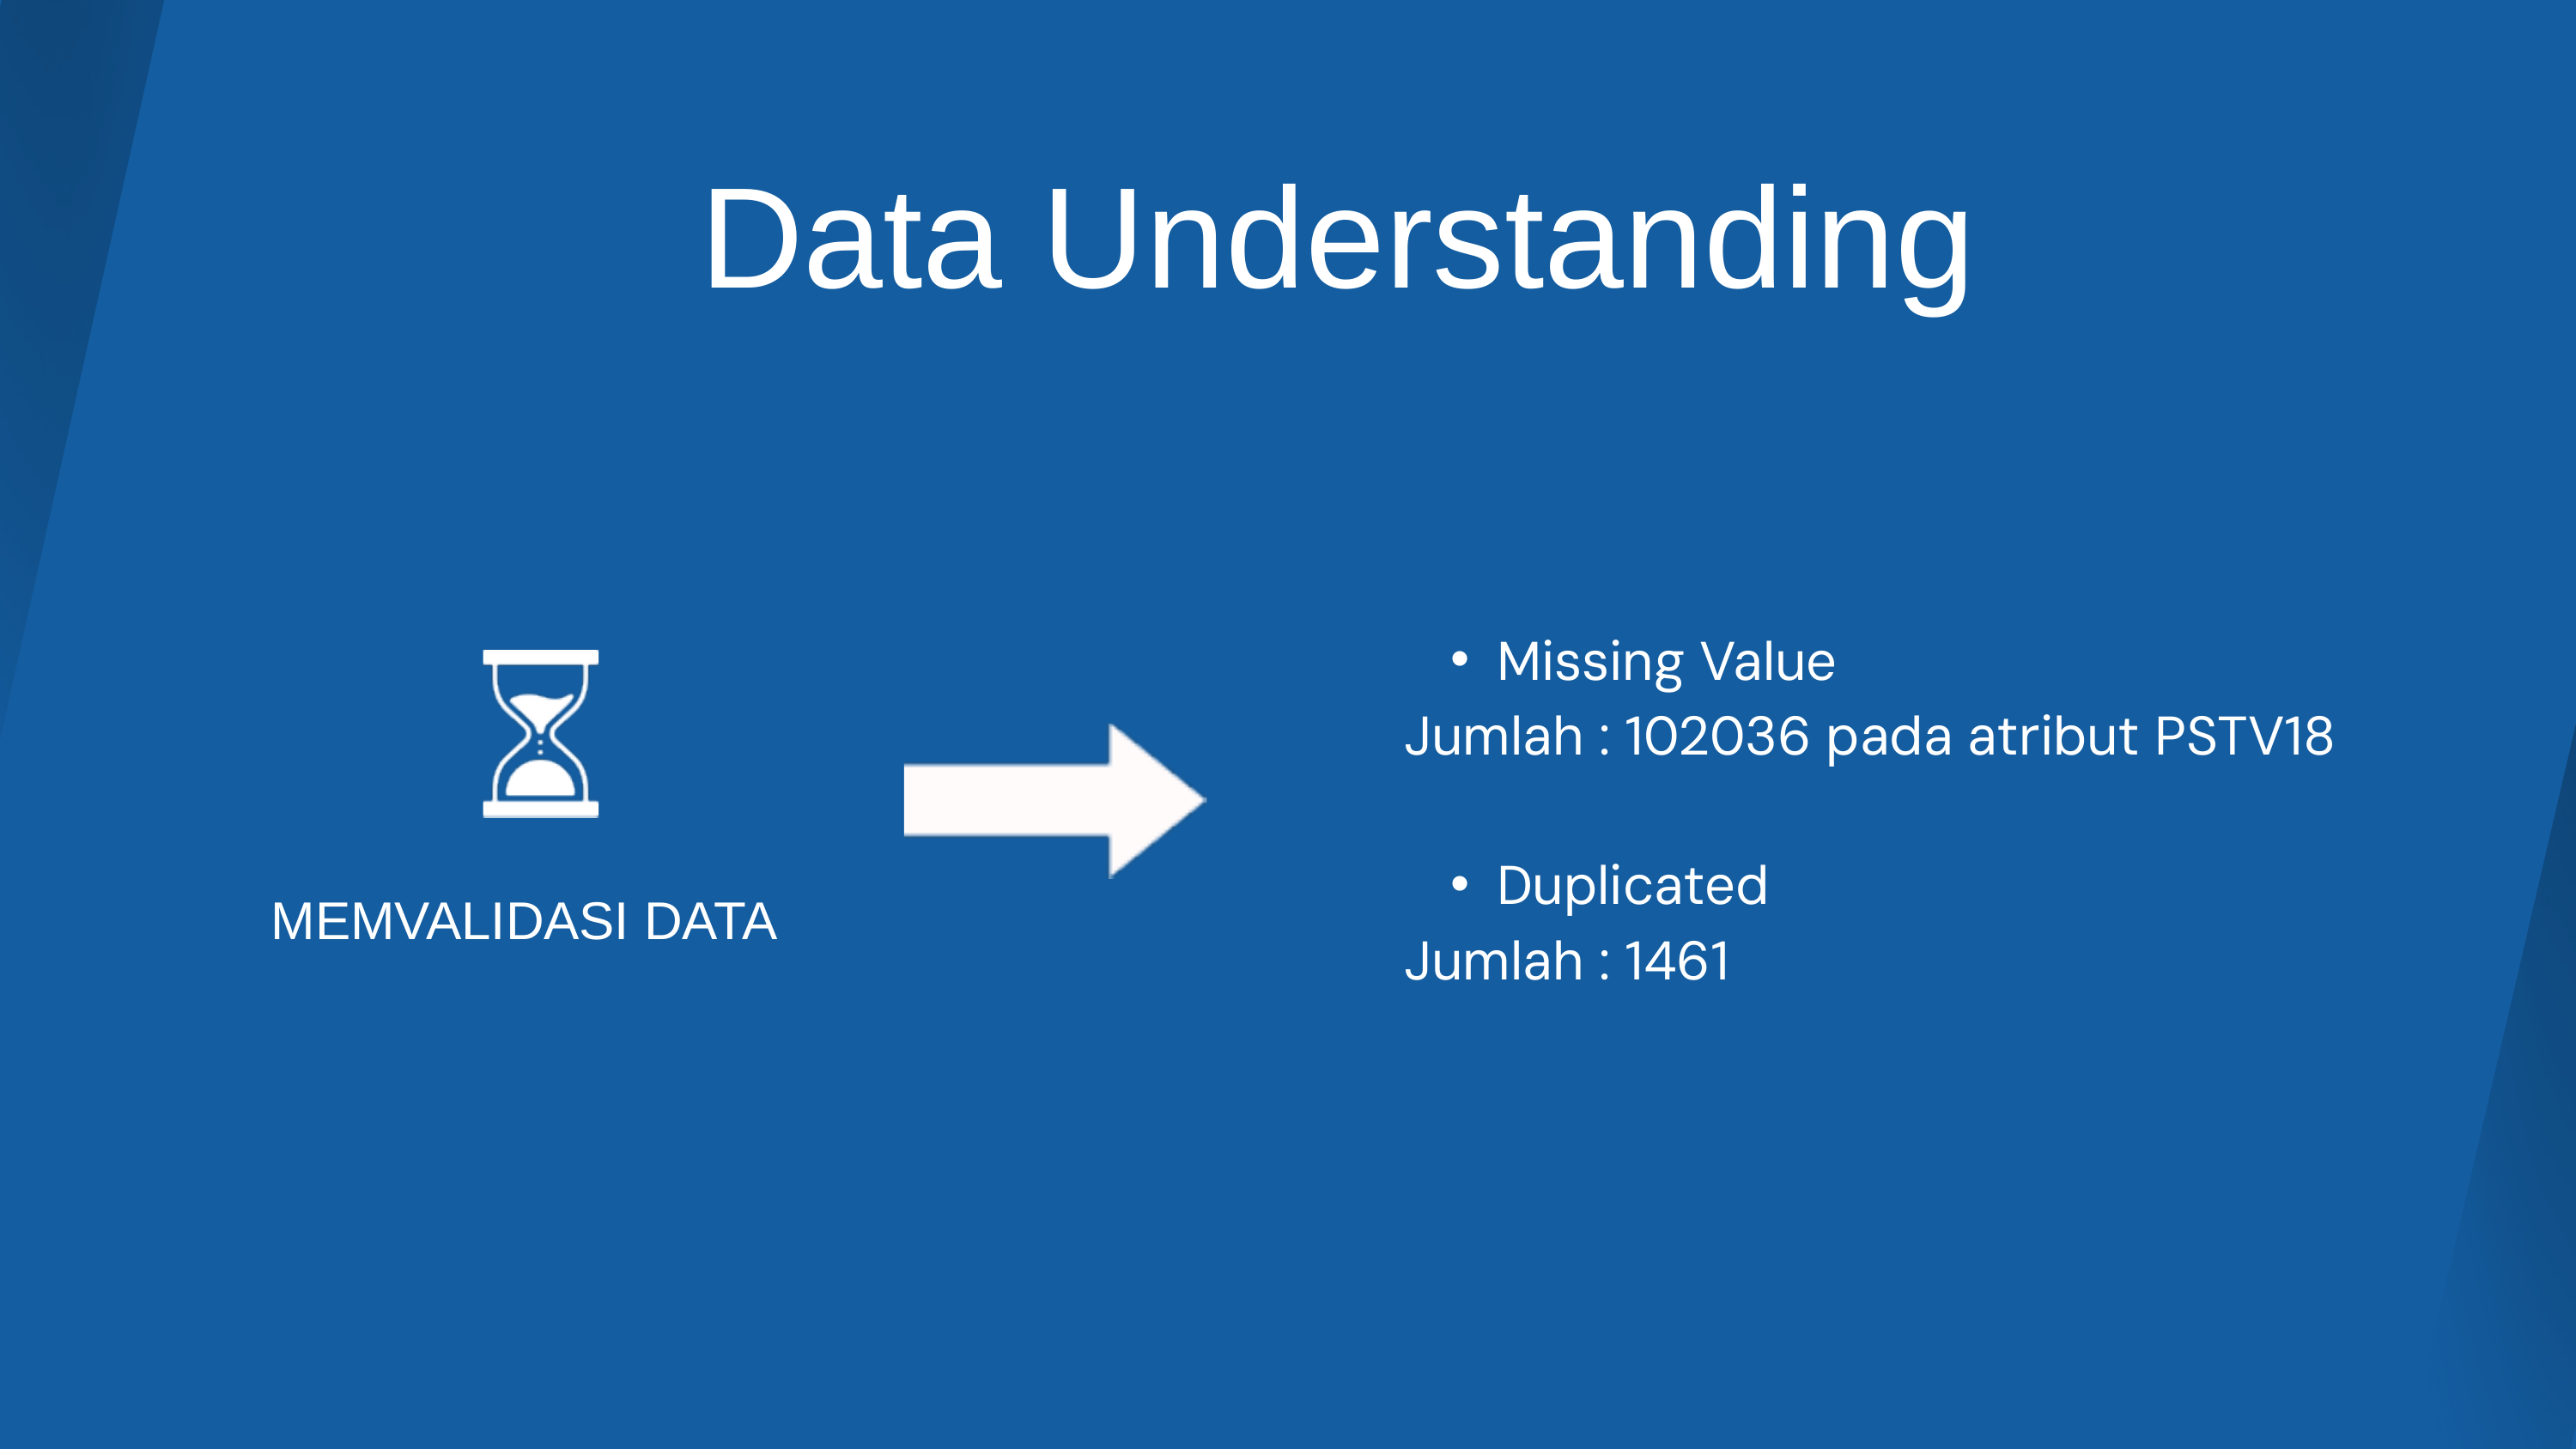

Data Understanding
Missing Value
Jumlah : 102036 pada atribut PSTV18

Duplicated
Jumlah : 1461

MEMVALIDASI DATA